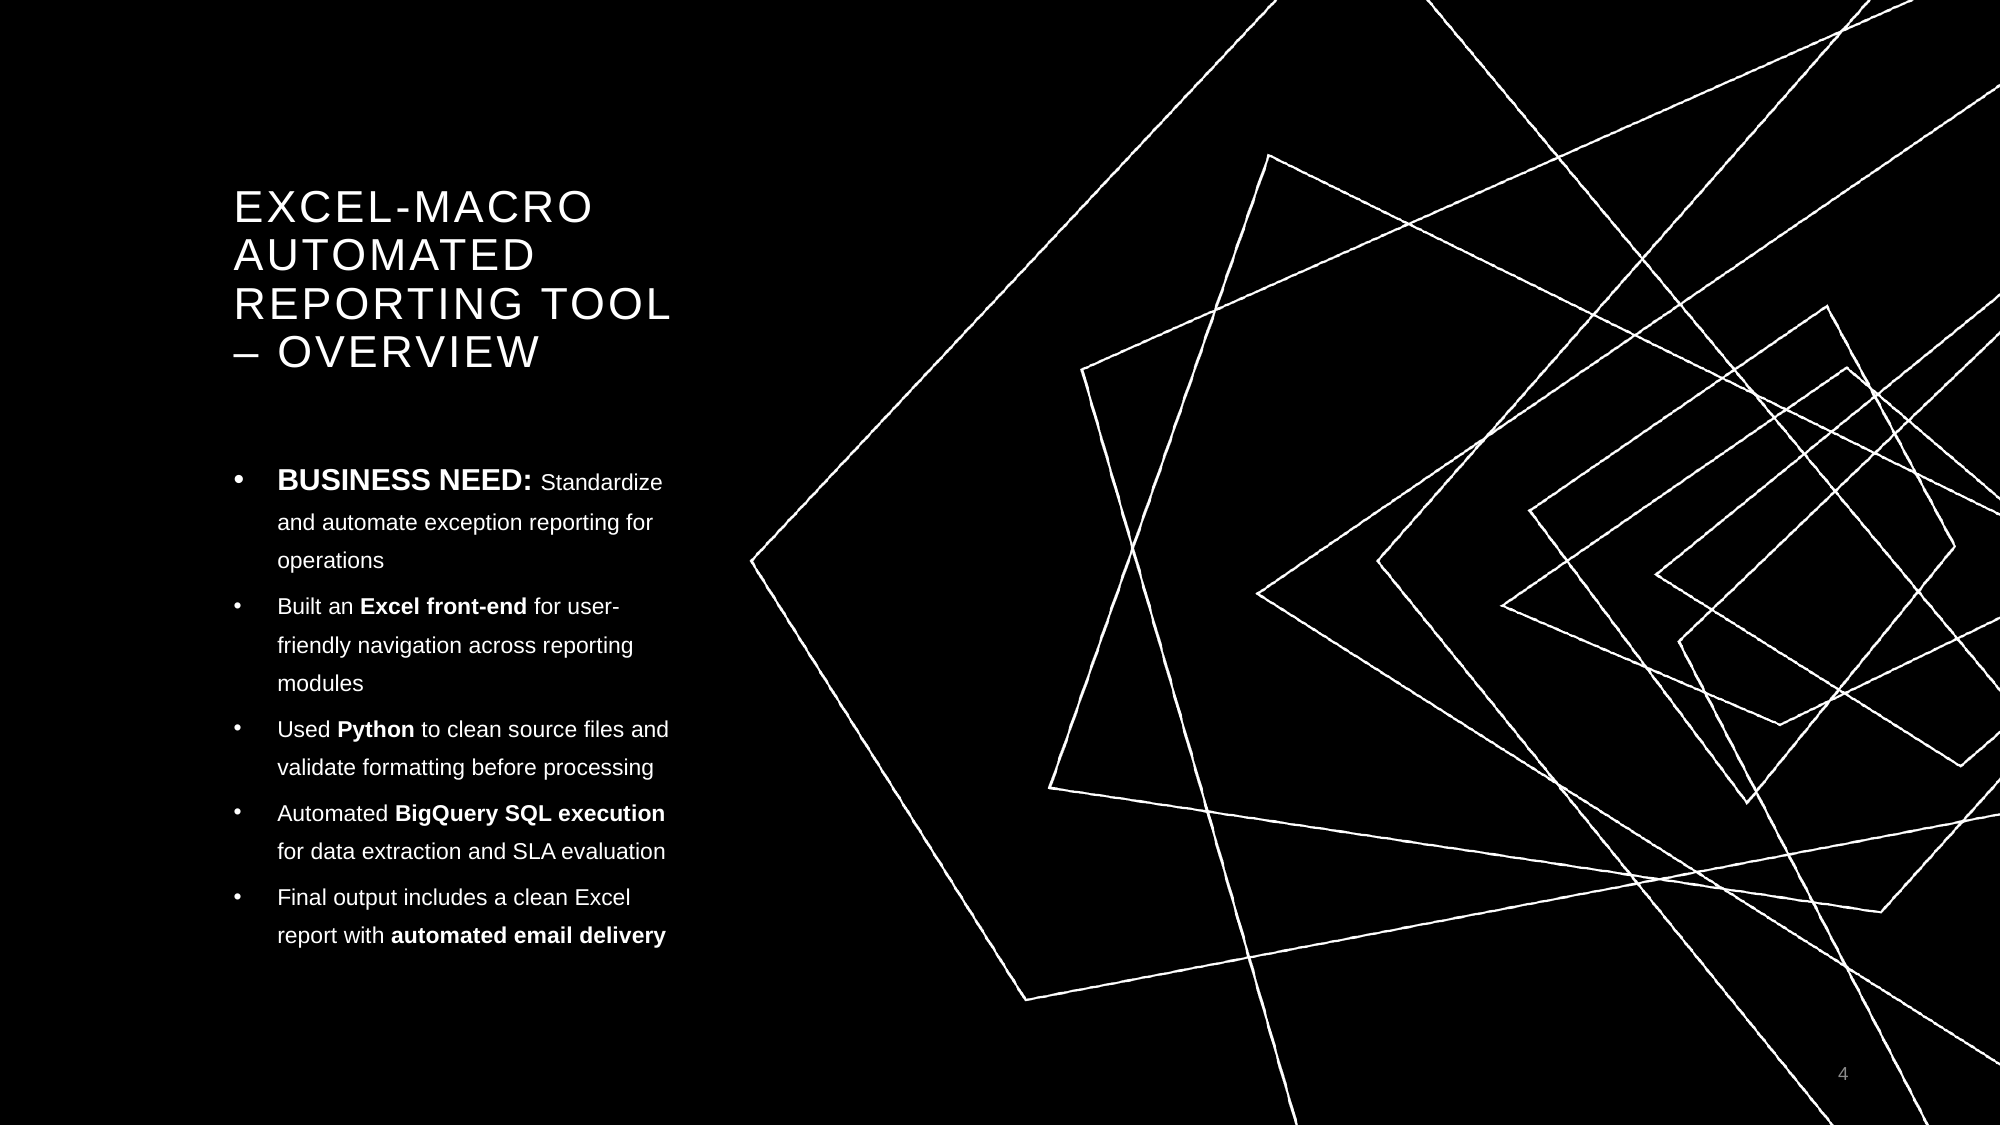

# Excel-Macro Automated Reporting Tool – Overview
BUSINESS NEED: Standardize and automate exception reporting for operations
Built an Excel front-end for user-friendly navigation across reporting modules
Used Python to clean source files and validate formatting before processing
Automated BigQuery SQL execution for data extraction and SLA evaluation
Final output includes a clean Excel report with automated email delivery
4